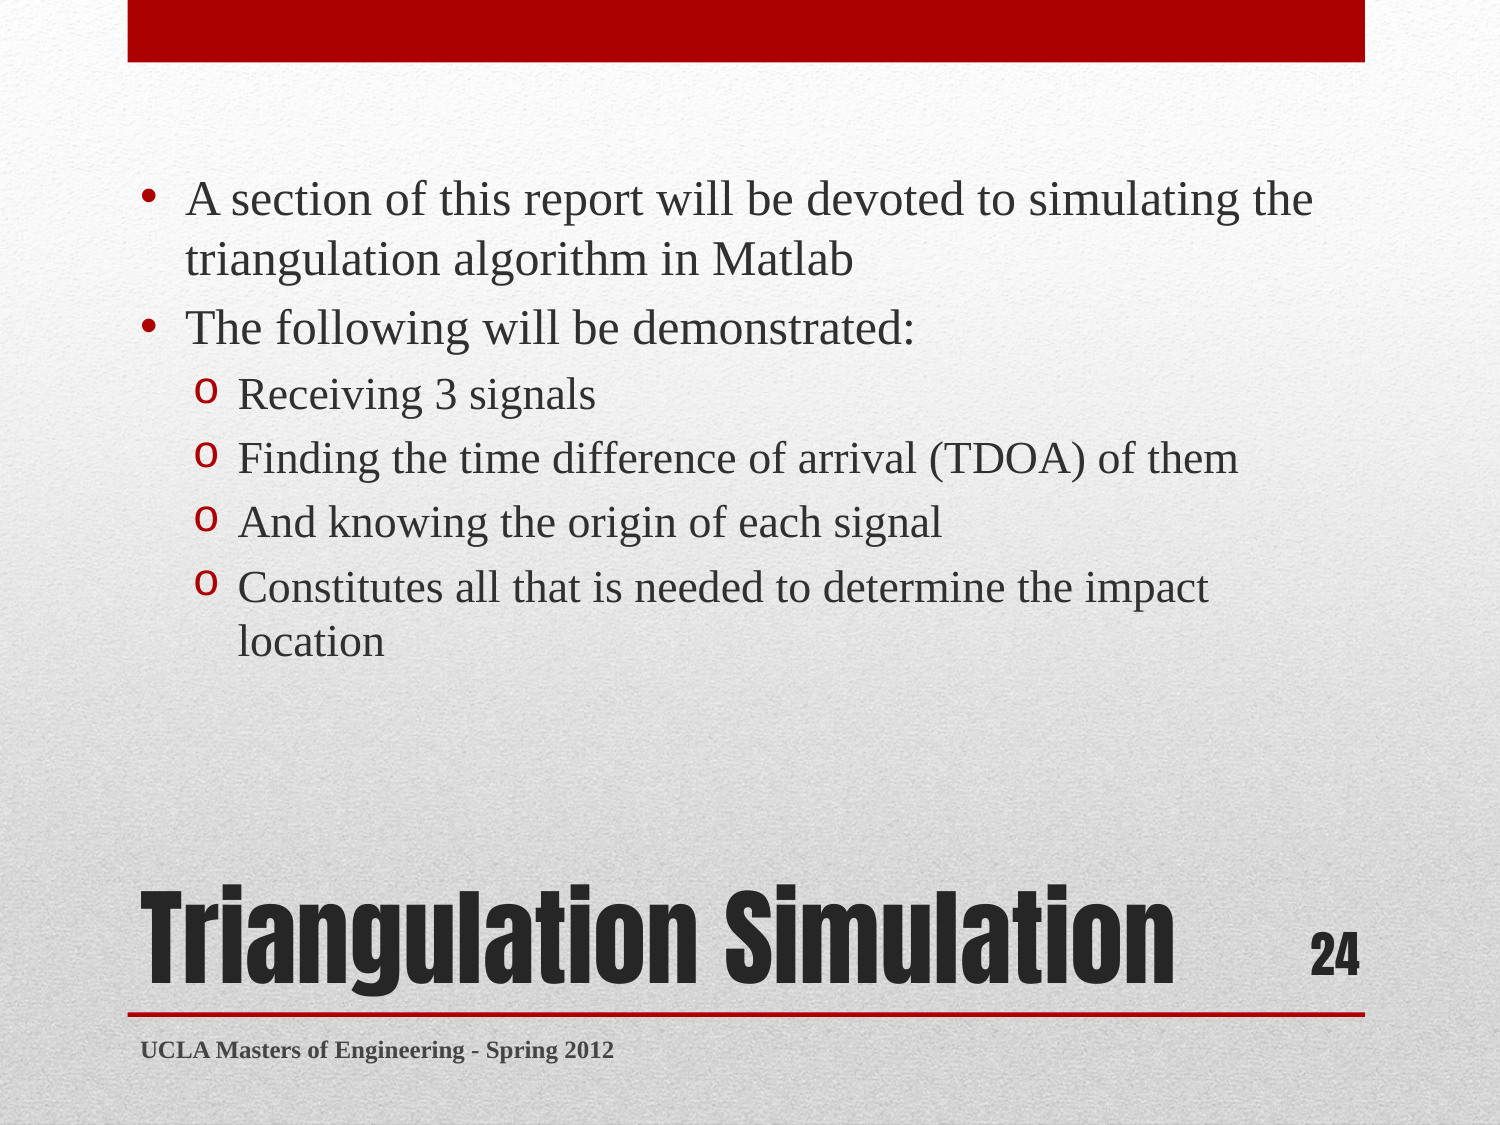

A section of this report will be devoted to simulating the triangulation algorithm in Matlab
The following will be demonstrated:
Receiving 3 signals
Finding the time difference of arrival (TDOA) of them
And knowing the origin of each signal
Constitutes all that is needed to determine the impact location

# Triangulation Simulation
24
UCLA Masters of Engineering - Spring 2012